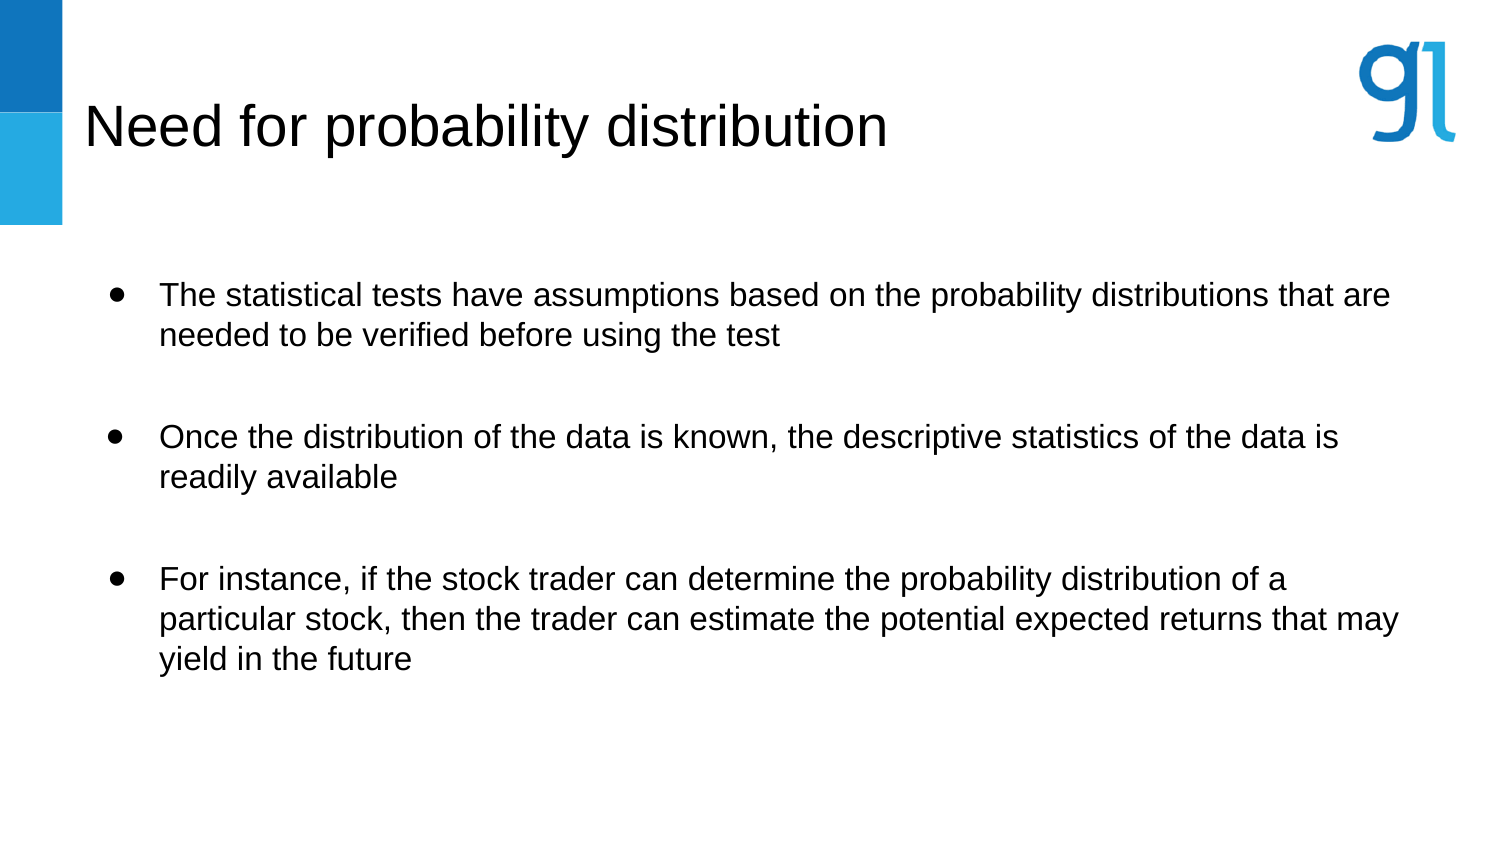

# Need for probability distribution
The statistical tests have assumptions based on the probability distributions that are needed to be verified before using the test
Once the distribution of the data is known, the descriptive statistics of the data is readily available
For instance, if the stock trader can determine the probability distribution of a particular stock, then the trader can estimate the potential expected returns that may yield in the future